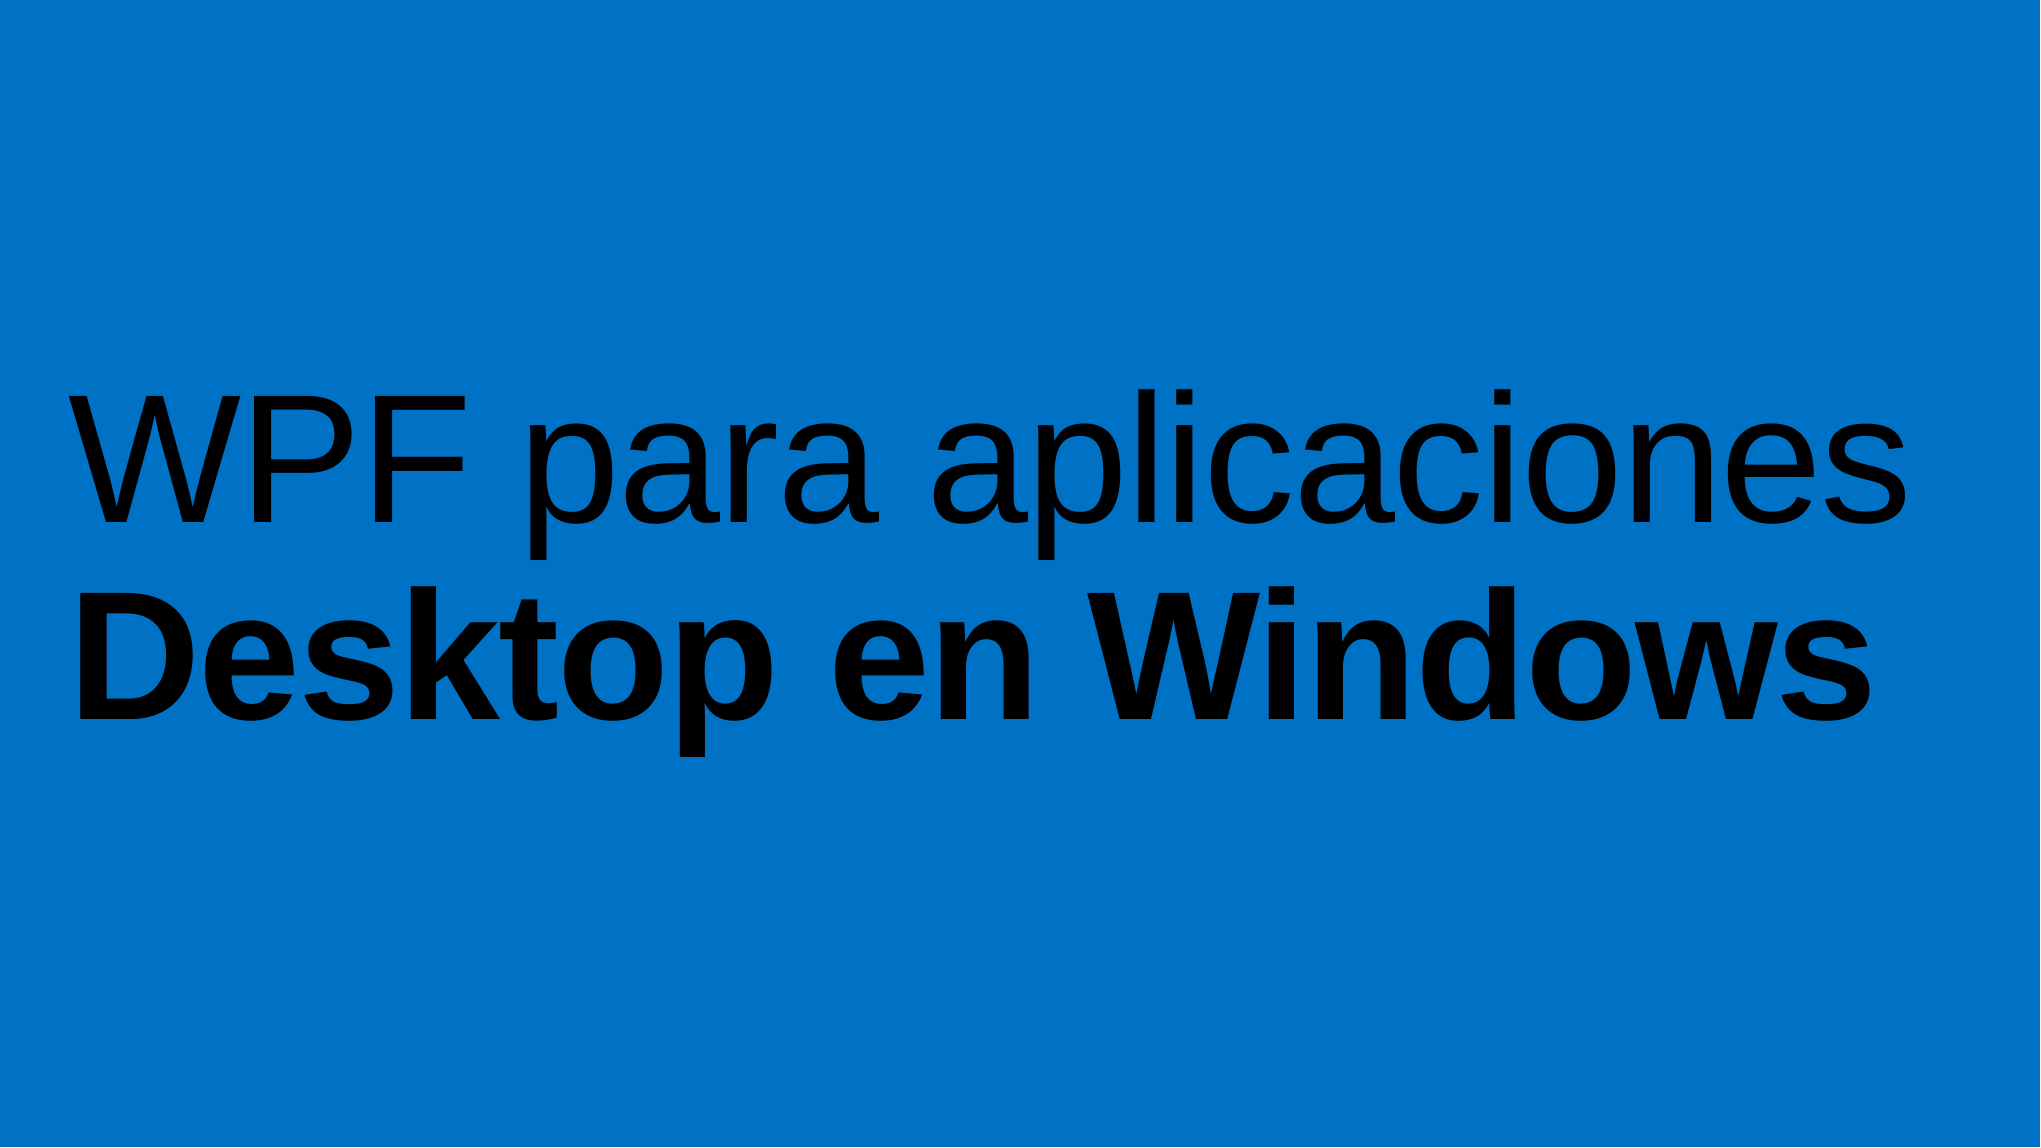

# WPF para aplicaciones Desktop en Windows